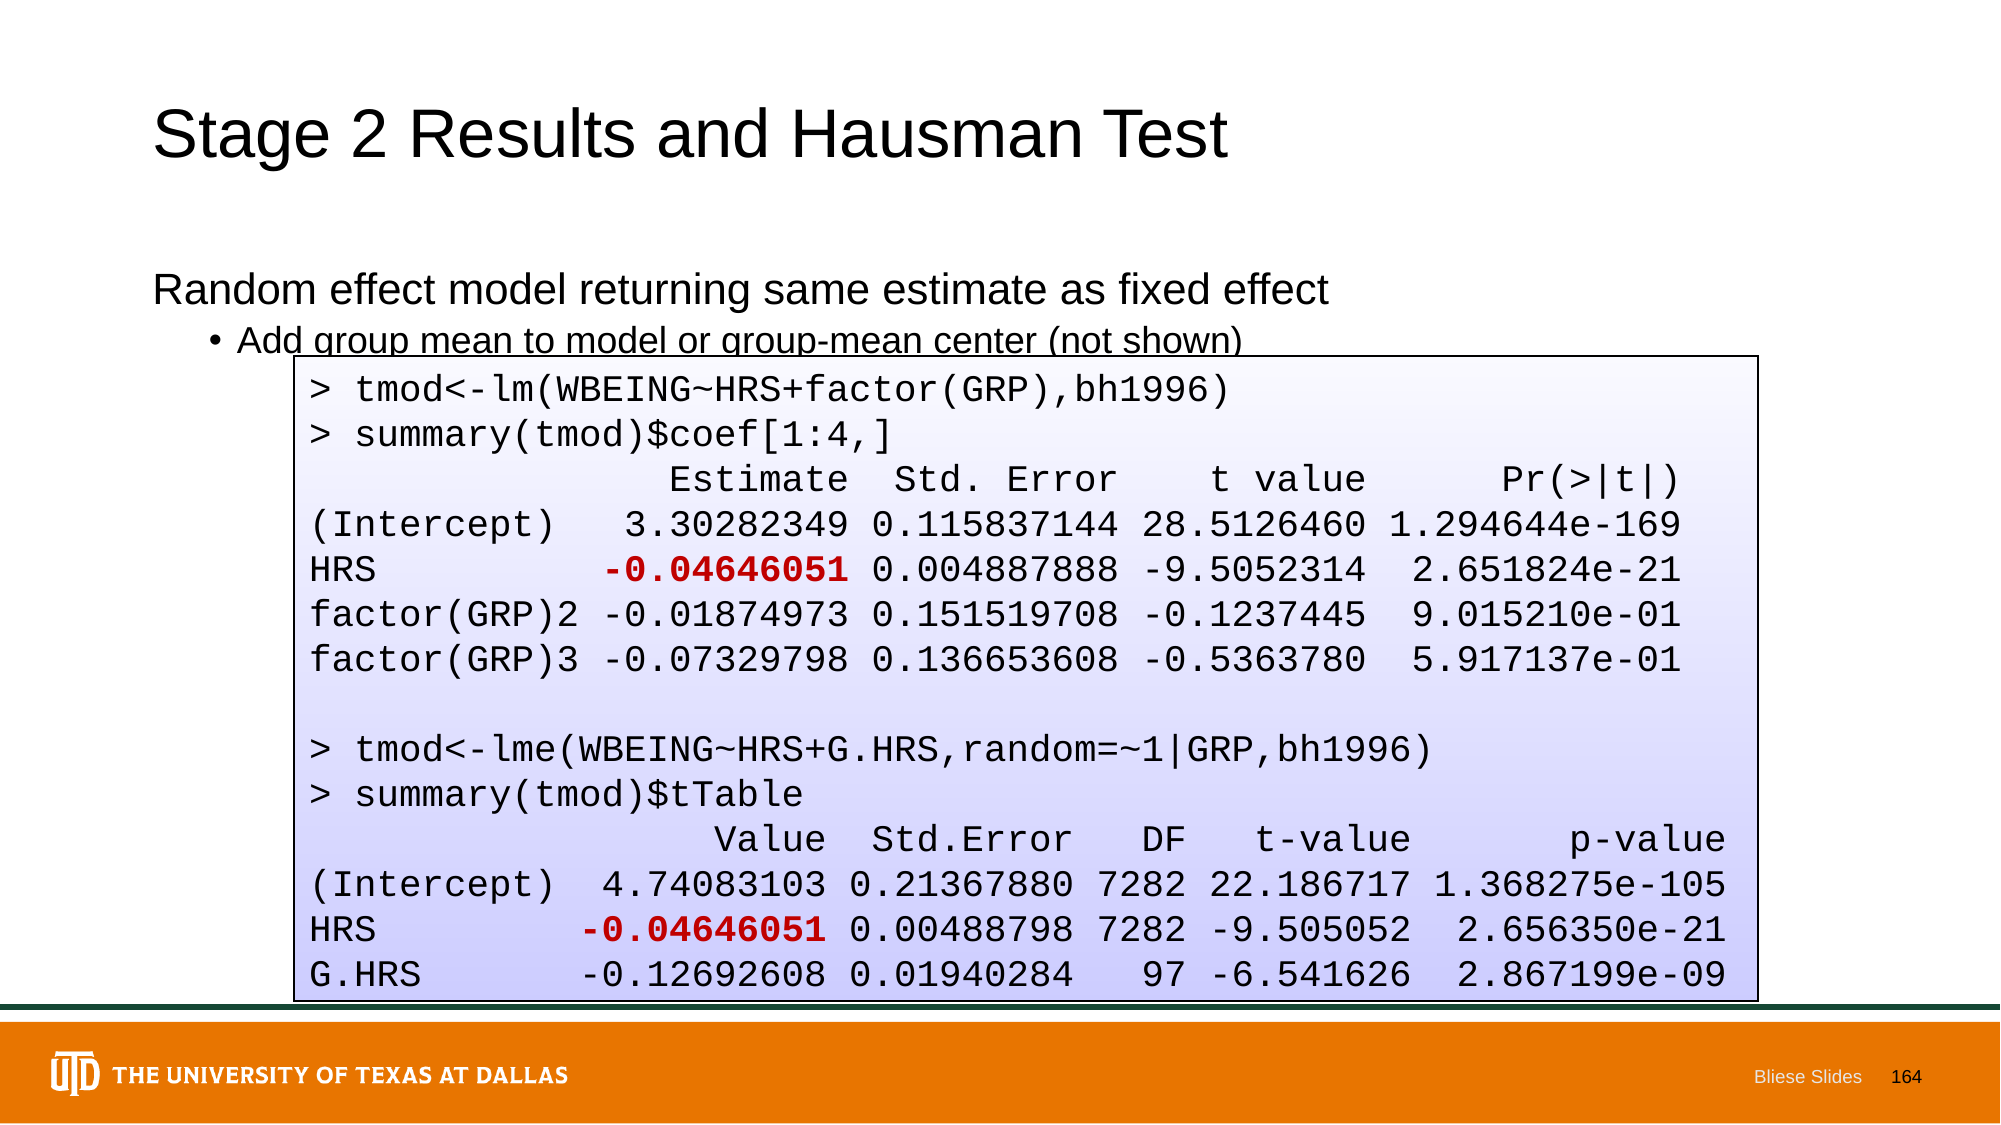

# Stage 2 Results and Hausman Test
Random effect model returning same estimate as fixed effect
Add group mean to model or group-mean center (not shown)
> tmod<-lm(WBEING~HRS+factor(GRP),bh1996)
> summary(tmod)$coef[1:4,]
                Estimate  Std. Error    t value      Pr(>|t|)
(Intercept)   3.30282349 0.115837144 28.5126460 1.294644e-169
HRS          -0.04646051 0.004887888 -9.5052314  2.651824e-21
factor(GRP)2 -0.01874973 0.151519708 -0.1237445  9.015210e-01
factor(GRP)3 -0.07329798 0.136653608 -0.5363780  5.917137e-01

> tmod<-lme(WBEING~HRS+G.HRS,random=~1|GRP,bh1996)
> summary(tmod)$tTable
                  Value  Std.Error   DF   t-value       p-value
(Intercept)  4.74083103 0.21367880 7282 22.186717 1.368275e-105
HRS         -0.04646051 0.00488798 7282 -9.505052  2.656350e-21
G.HRS       -0.12692608 0.01940284   97 -6.541626  2.867199e-09
Bliese Slides
164